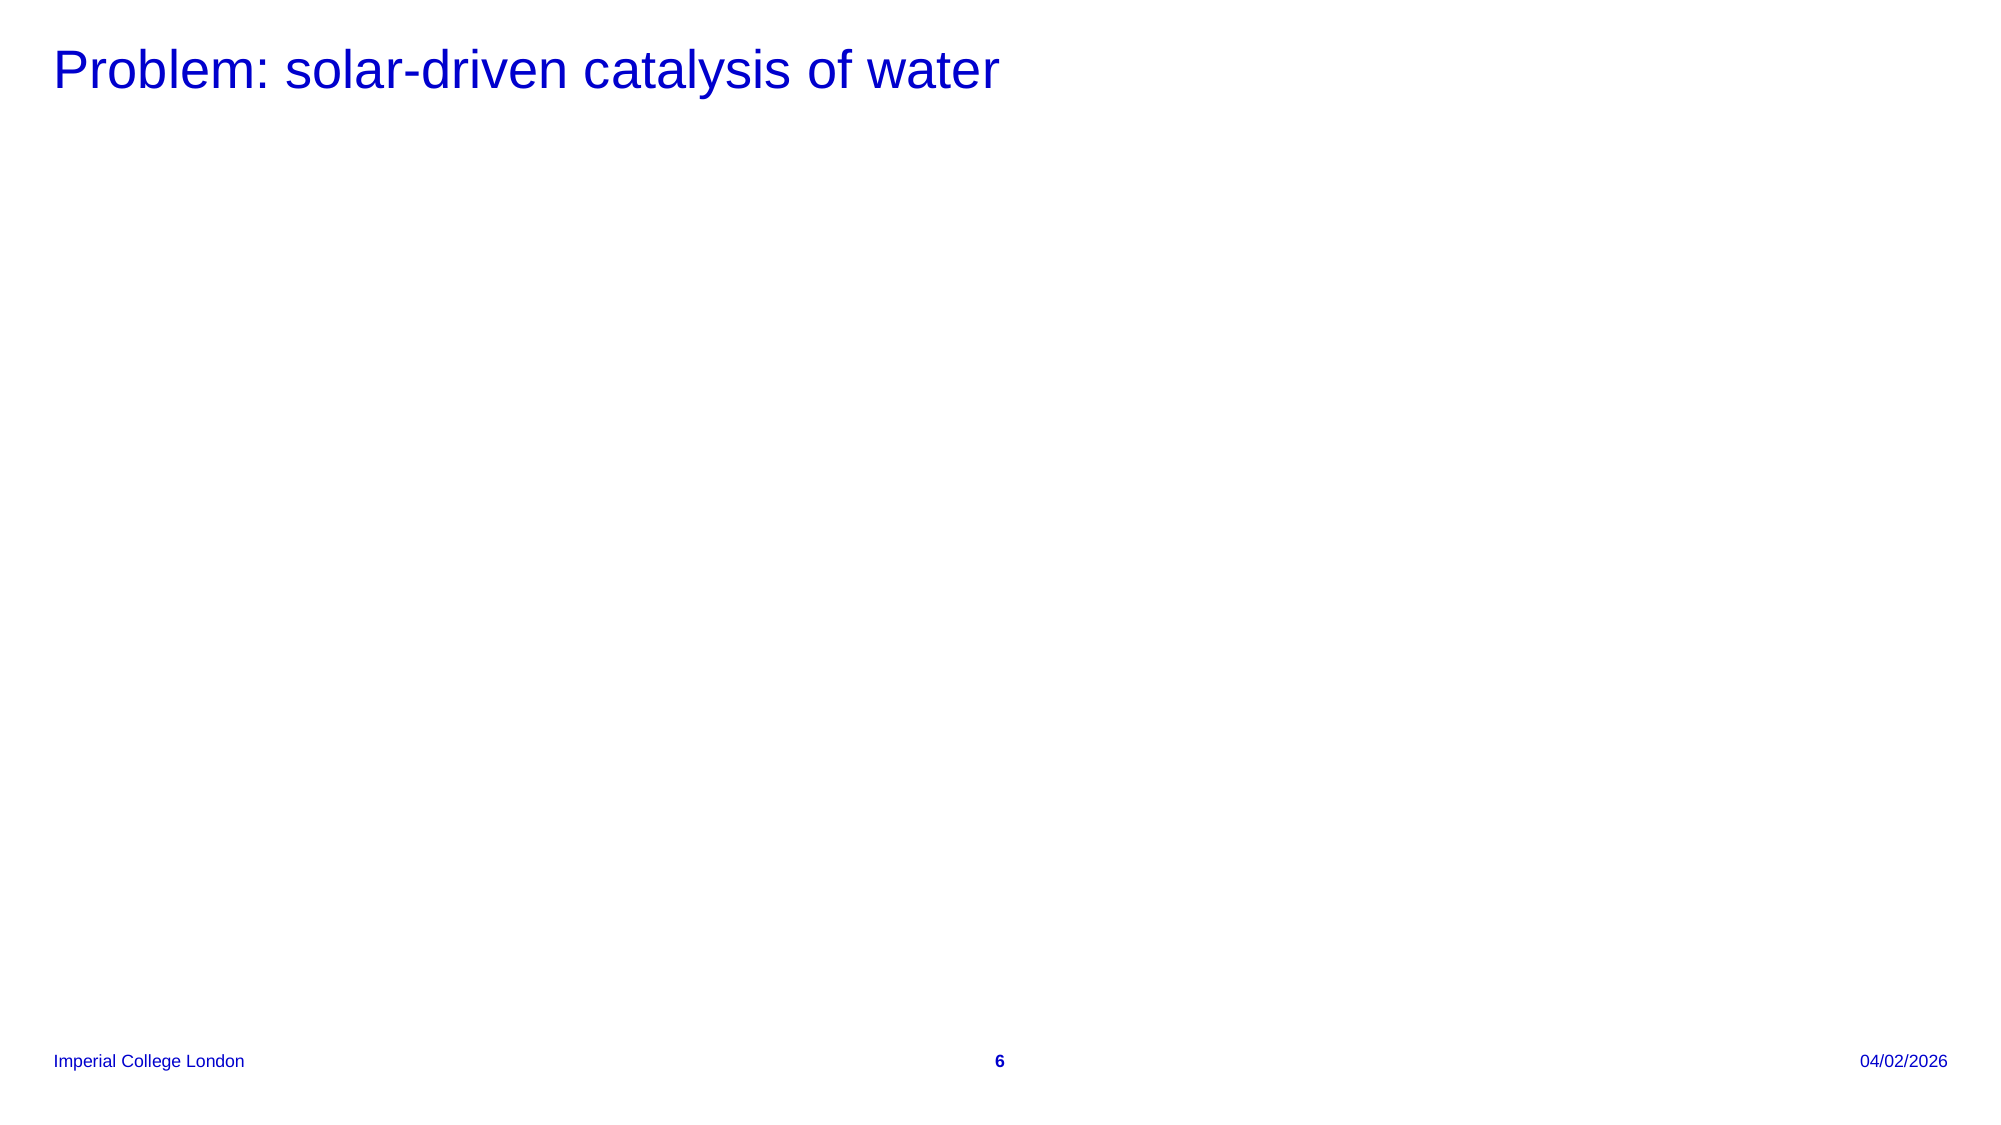

# Problem: solar-driven catalysis of water

6
04/02/2026